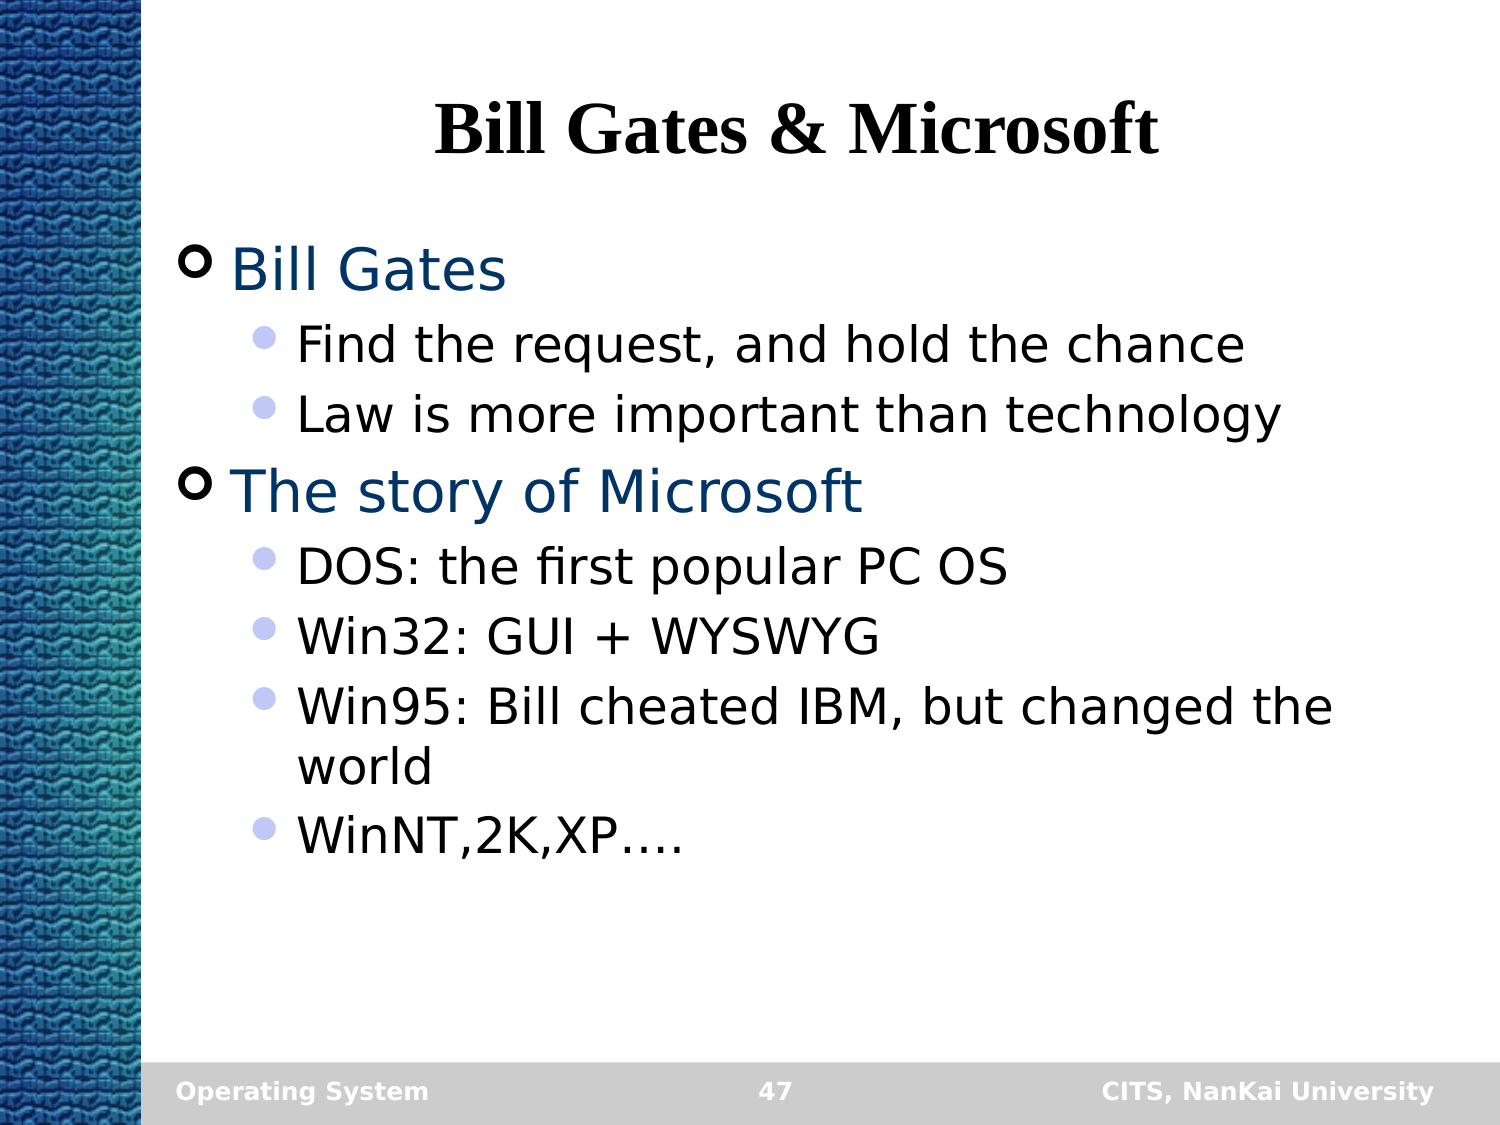

# Bill Gates & Microsoft
Bill Gates
Find the request, and hold the chance
Law is more important than technology
The story of Microsoft
DOS: the first popular PC OS
Win32: GUI + WYSWYG
Win95: Bill cheated IBM, but changed the world
WinNT,2K,XP….
Operating System
47
CITS, NanKai University